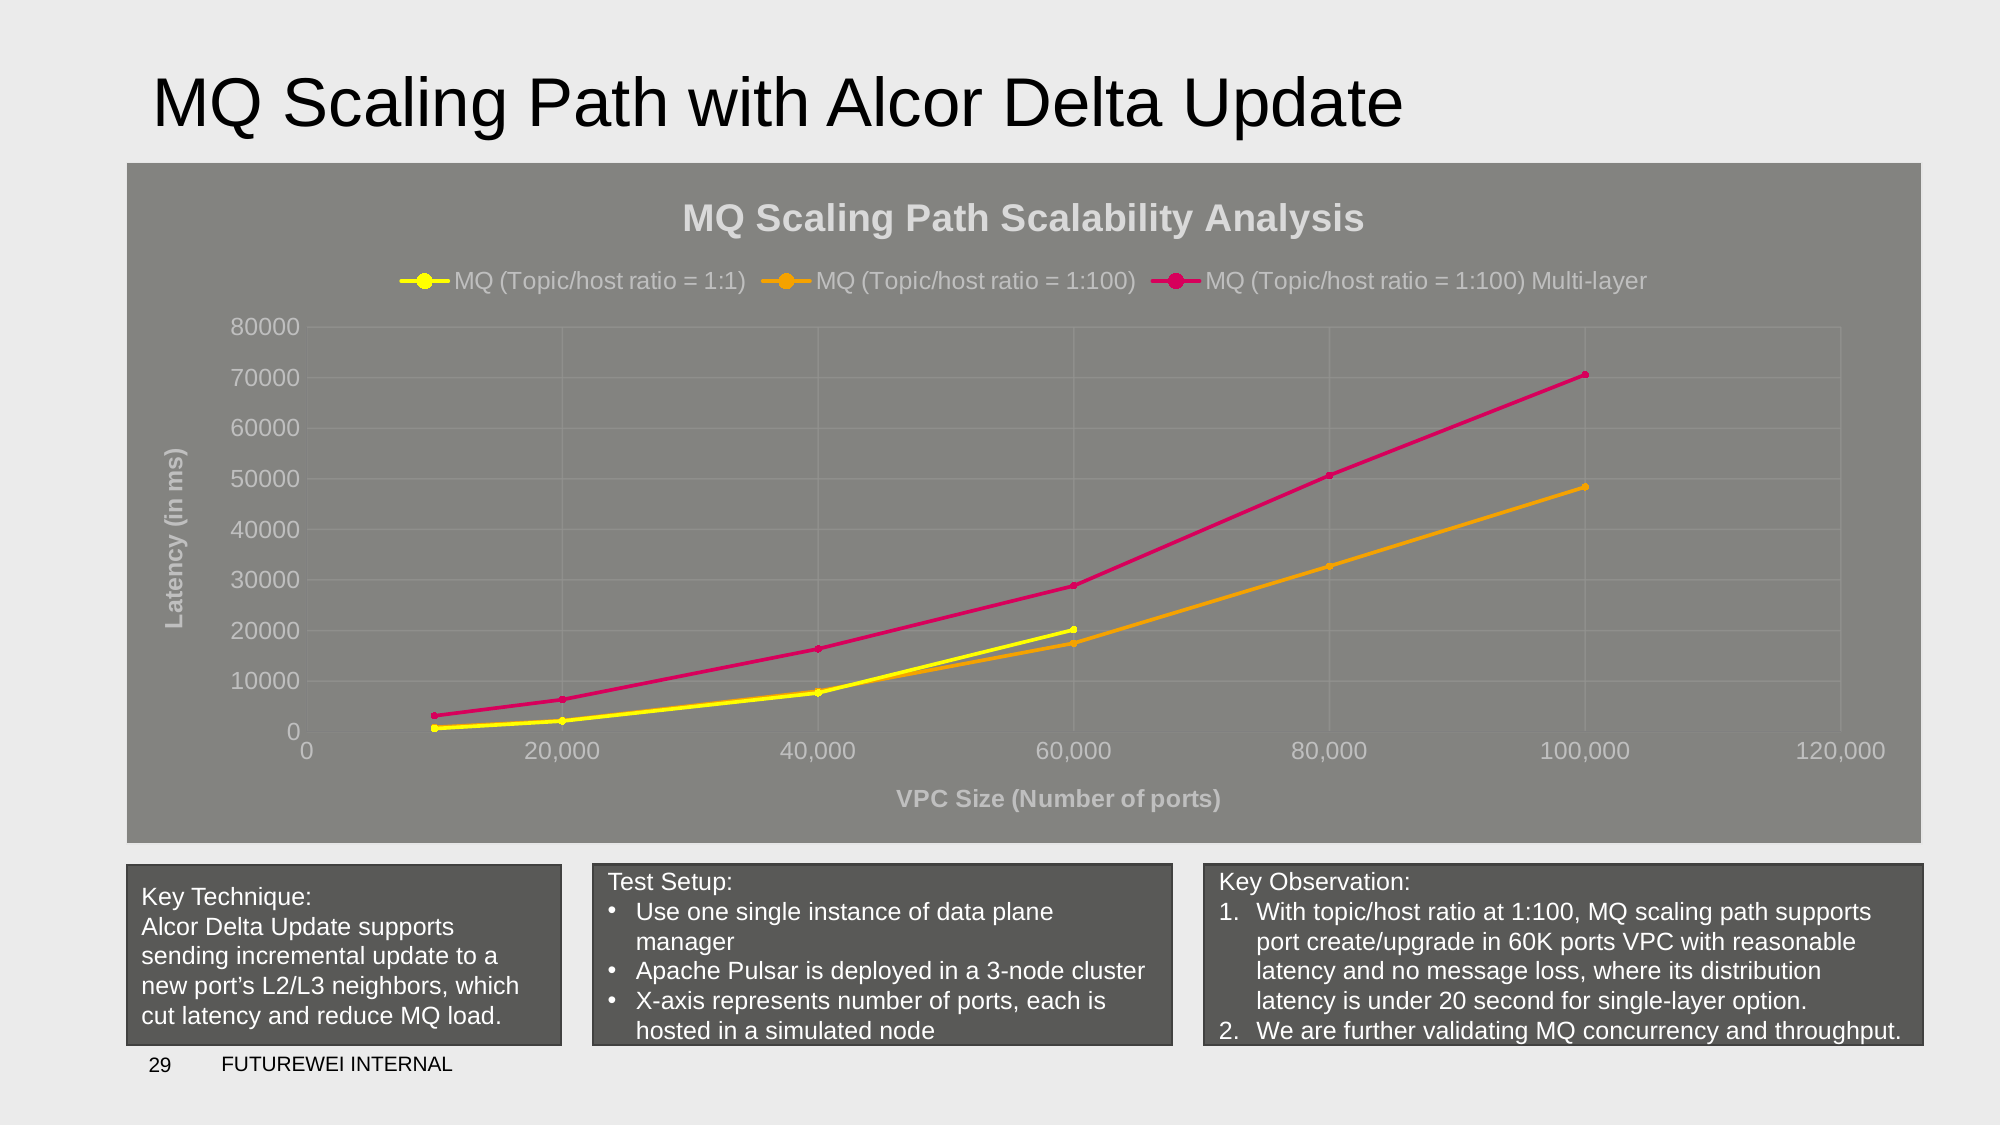

# MQ Scaling Path with Alcor Delta Update

### Chart: MQ Scaling Path Scalability Analysis

| Category | MQ (Topic/host ratio = 1:1) | MQ (Topic/host ratio = 1:100) | MQ (Topic/host ratio = 1:100) Multi-layer |
|---|---|---|---|
Test Setup:
Use one single instance of data plane manager
Apache Pulsar is deployed in a 3-node cluster
X-axis represents number of ports, each is hosted in a simulated node
Key Observation:
With topic/host ratio at 1:100, MQ scaling path supports port create/upgrade in 60K ports VPC with reasonable latency and no message loss, where its distribution latency is under 20 second for single-layer option.
We are further validating MQ concurrency and throughput.
Key Technique:
Alcor Delta Update supports sending incremental update to a new port’s L2/L3 neighbors, which cut latency and reduce MQ load.
29
FUTUREWEI INTERNAL